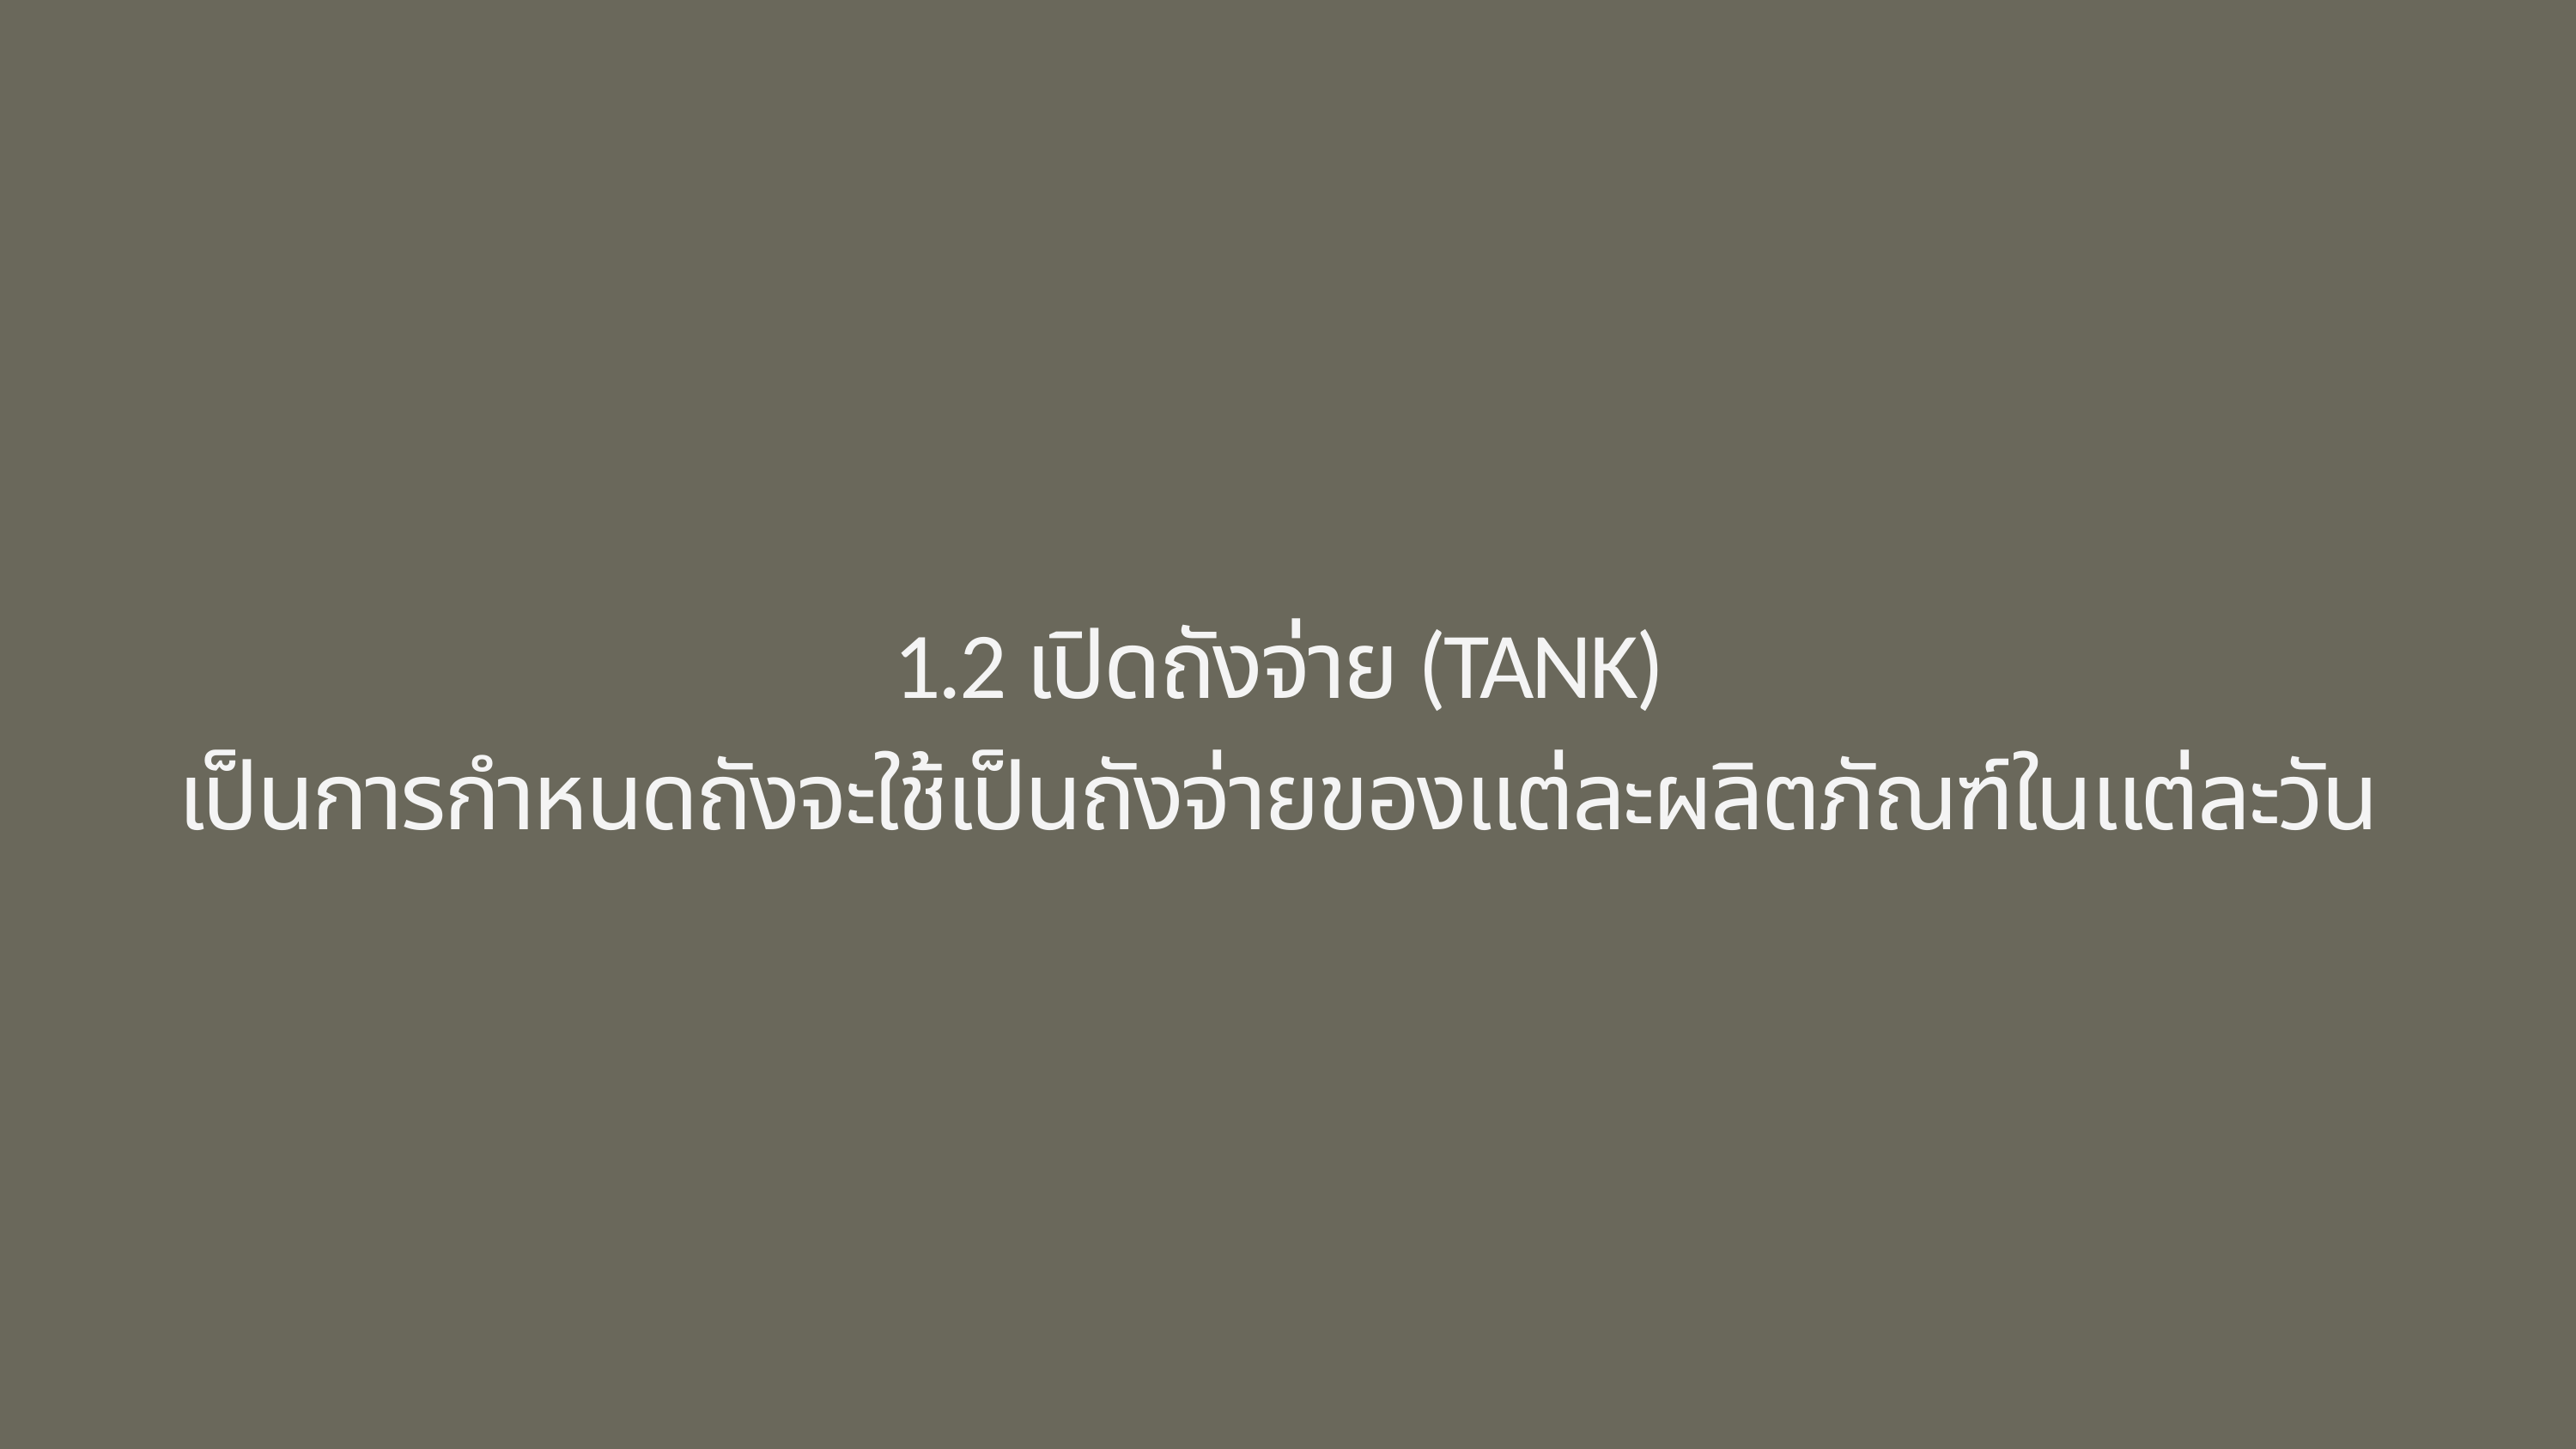

1.2 เปิดถังจ่าย (TANK)
เป็นการกำหนดถังจะใช้เป็นถังจ่ายของแต่ละผลิตภัณฑ์ในแต่ละวัน